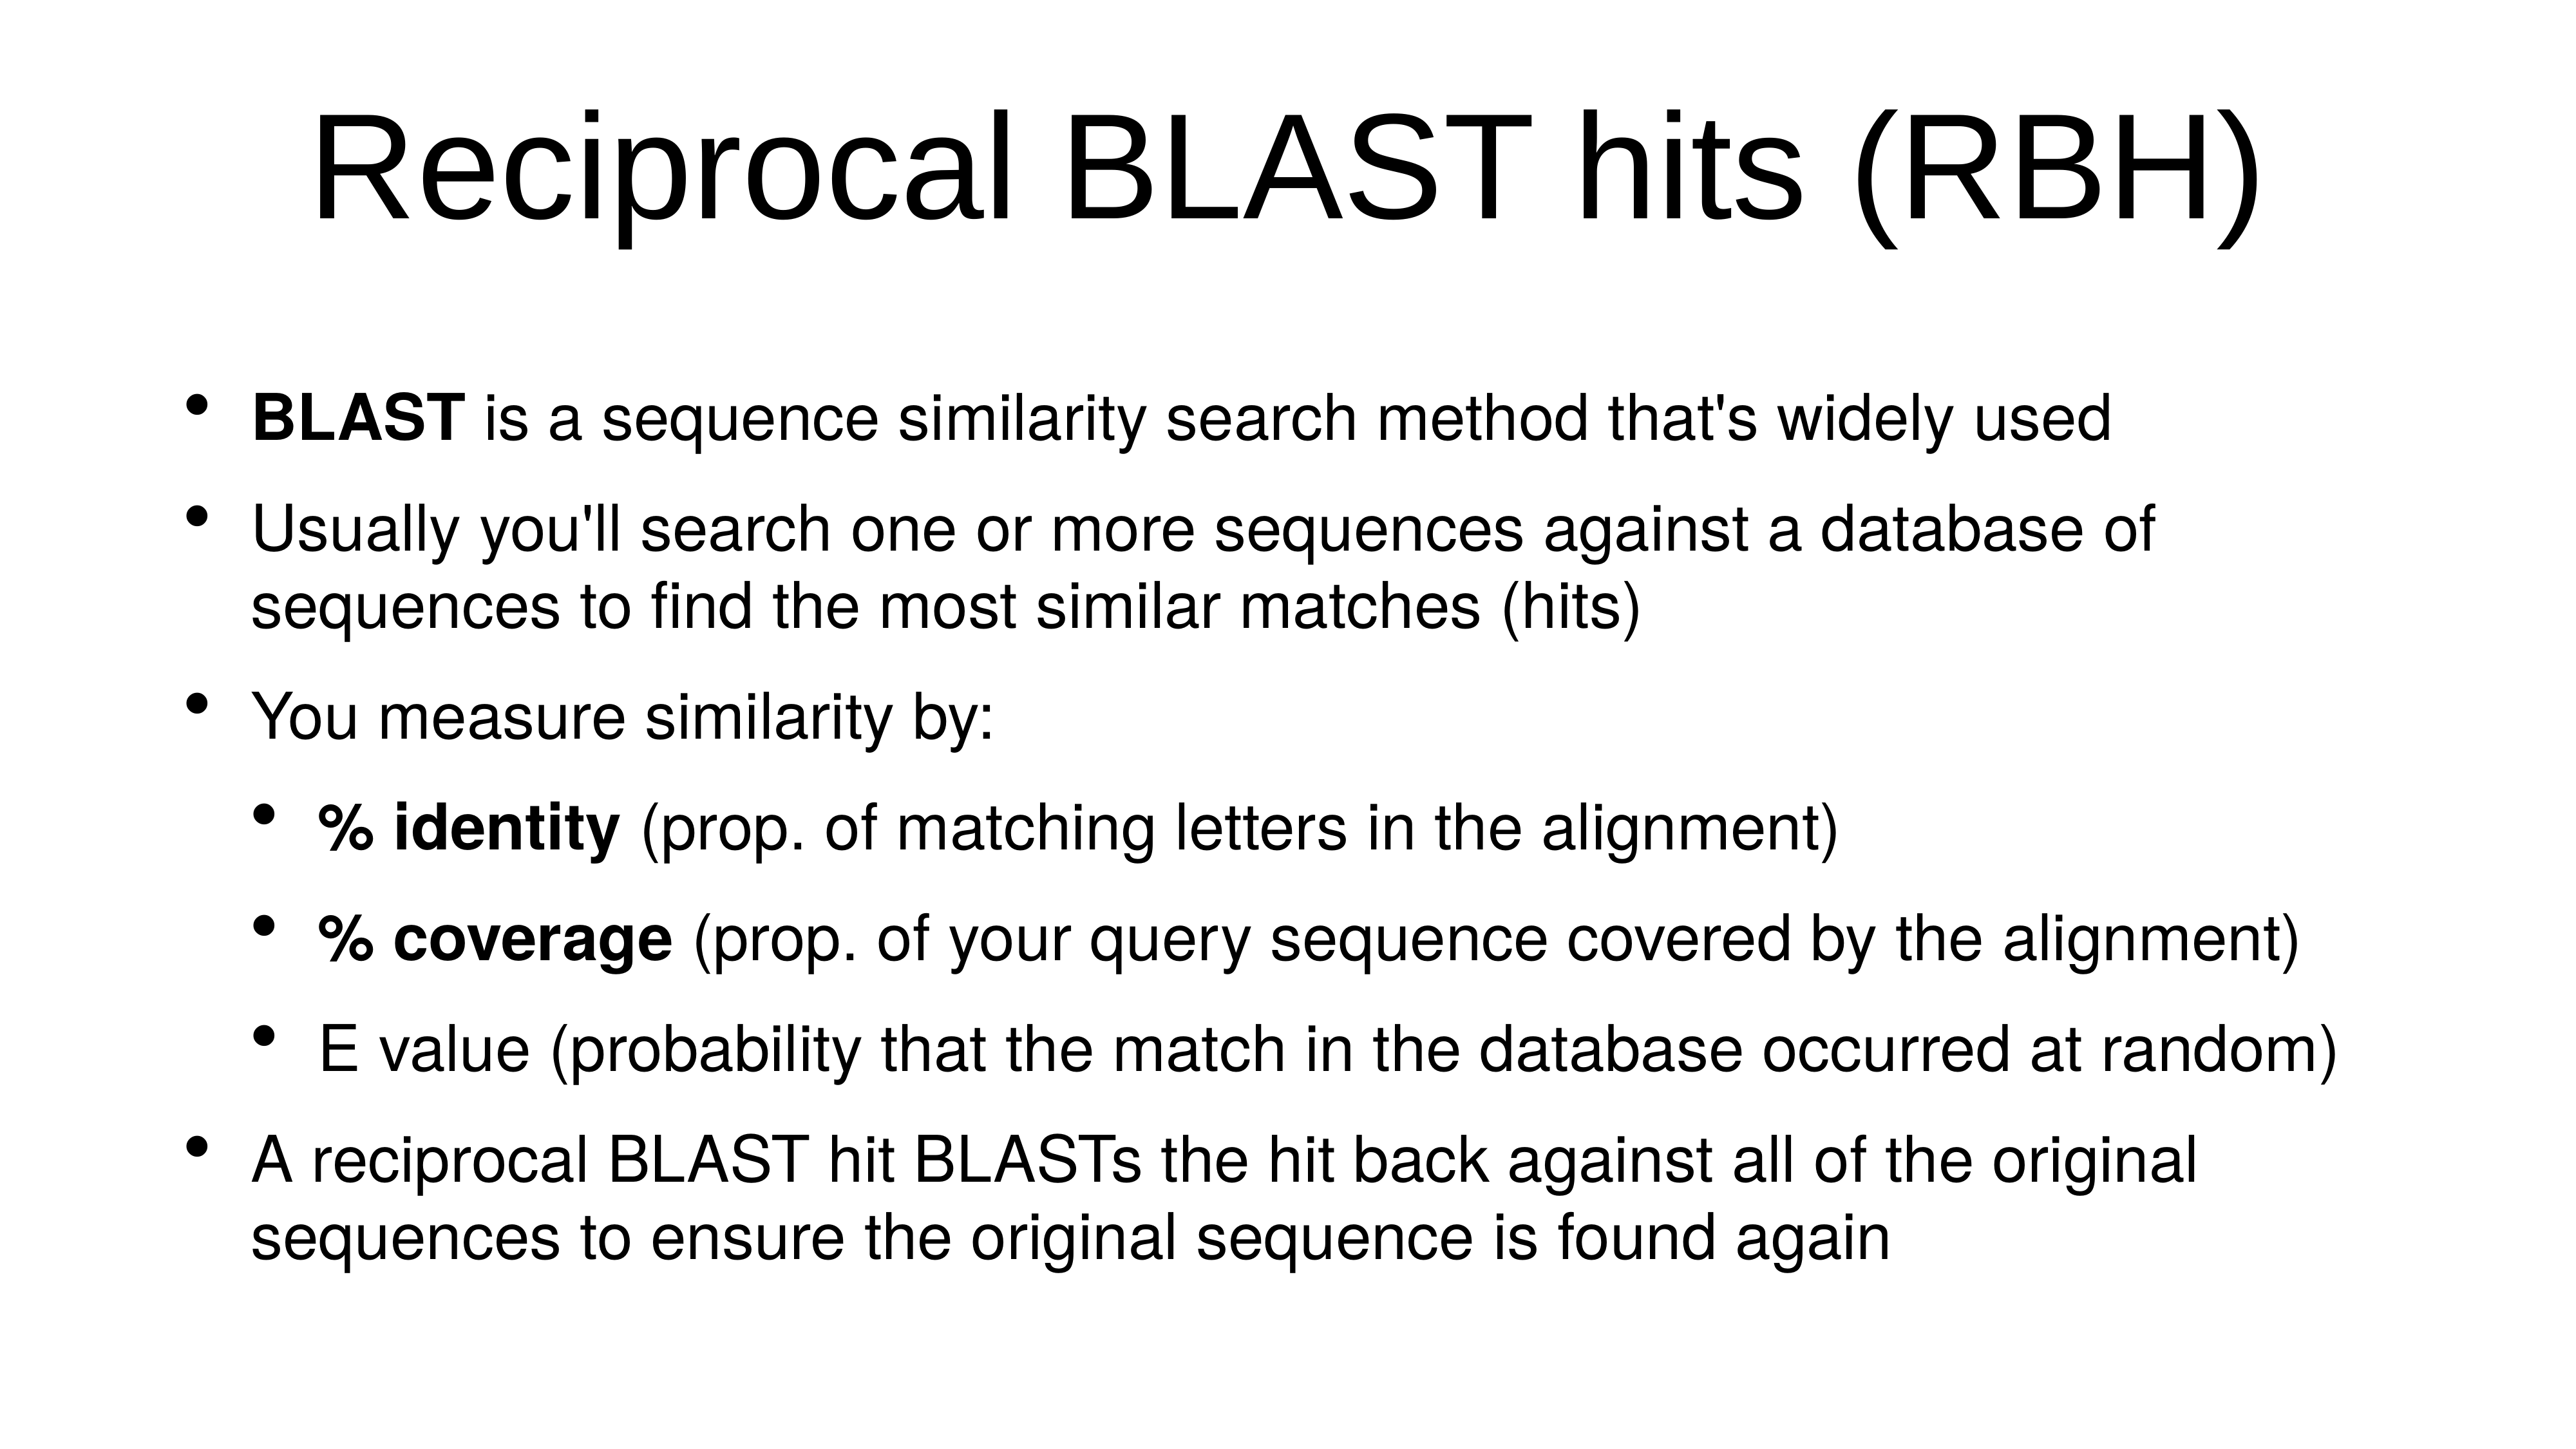

# Reciprocal BLAST hits (RBH)
BLAST is a sequence similarity search method that's widely used
Usually you'll search one or more sequences against a database of sequences to find the most similar matches (hits)
You measure similarity by:
% identity (prop. of matching letters in the alignment)
% coverage (prop. of your query sequence covered by the alignment)
E value (probability that the match in the database occurred at random)
A reciprocal BLAST hit BLASTs the hit back against all of the original sequences to ensure the original sequence is found again